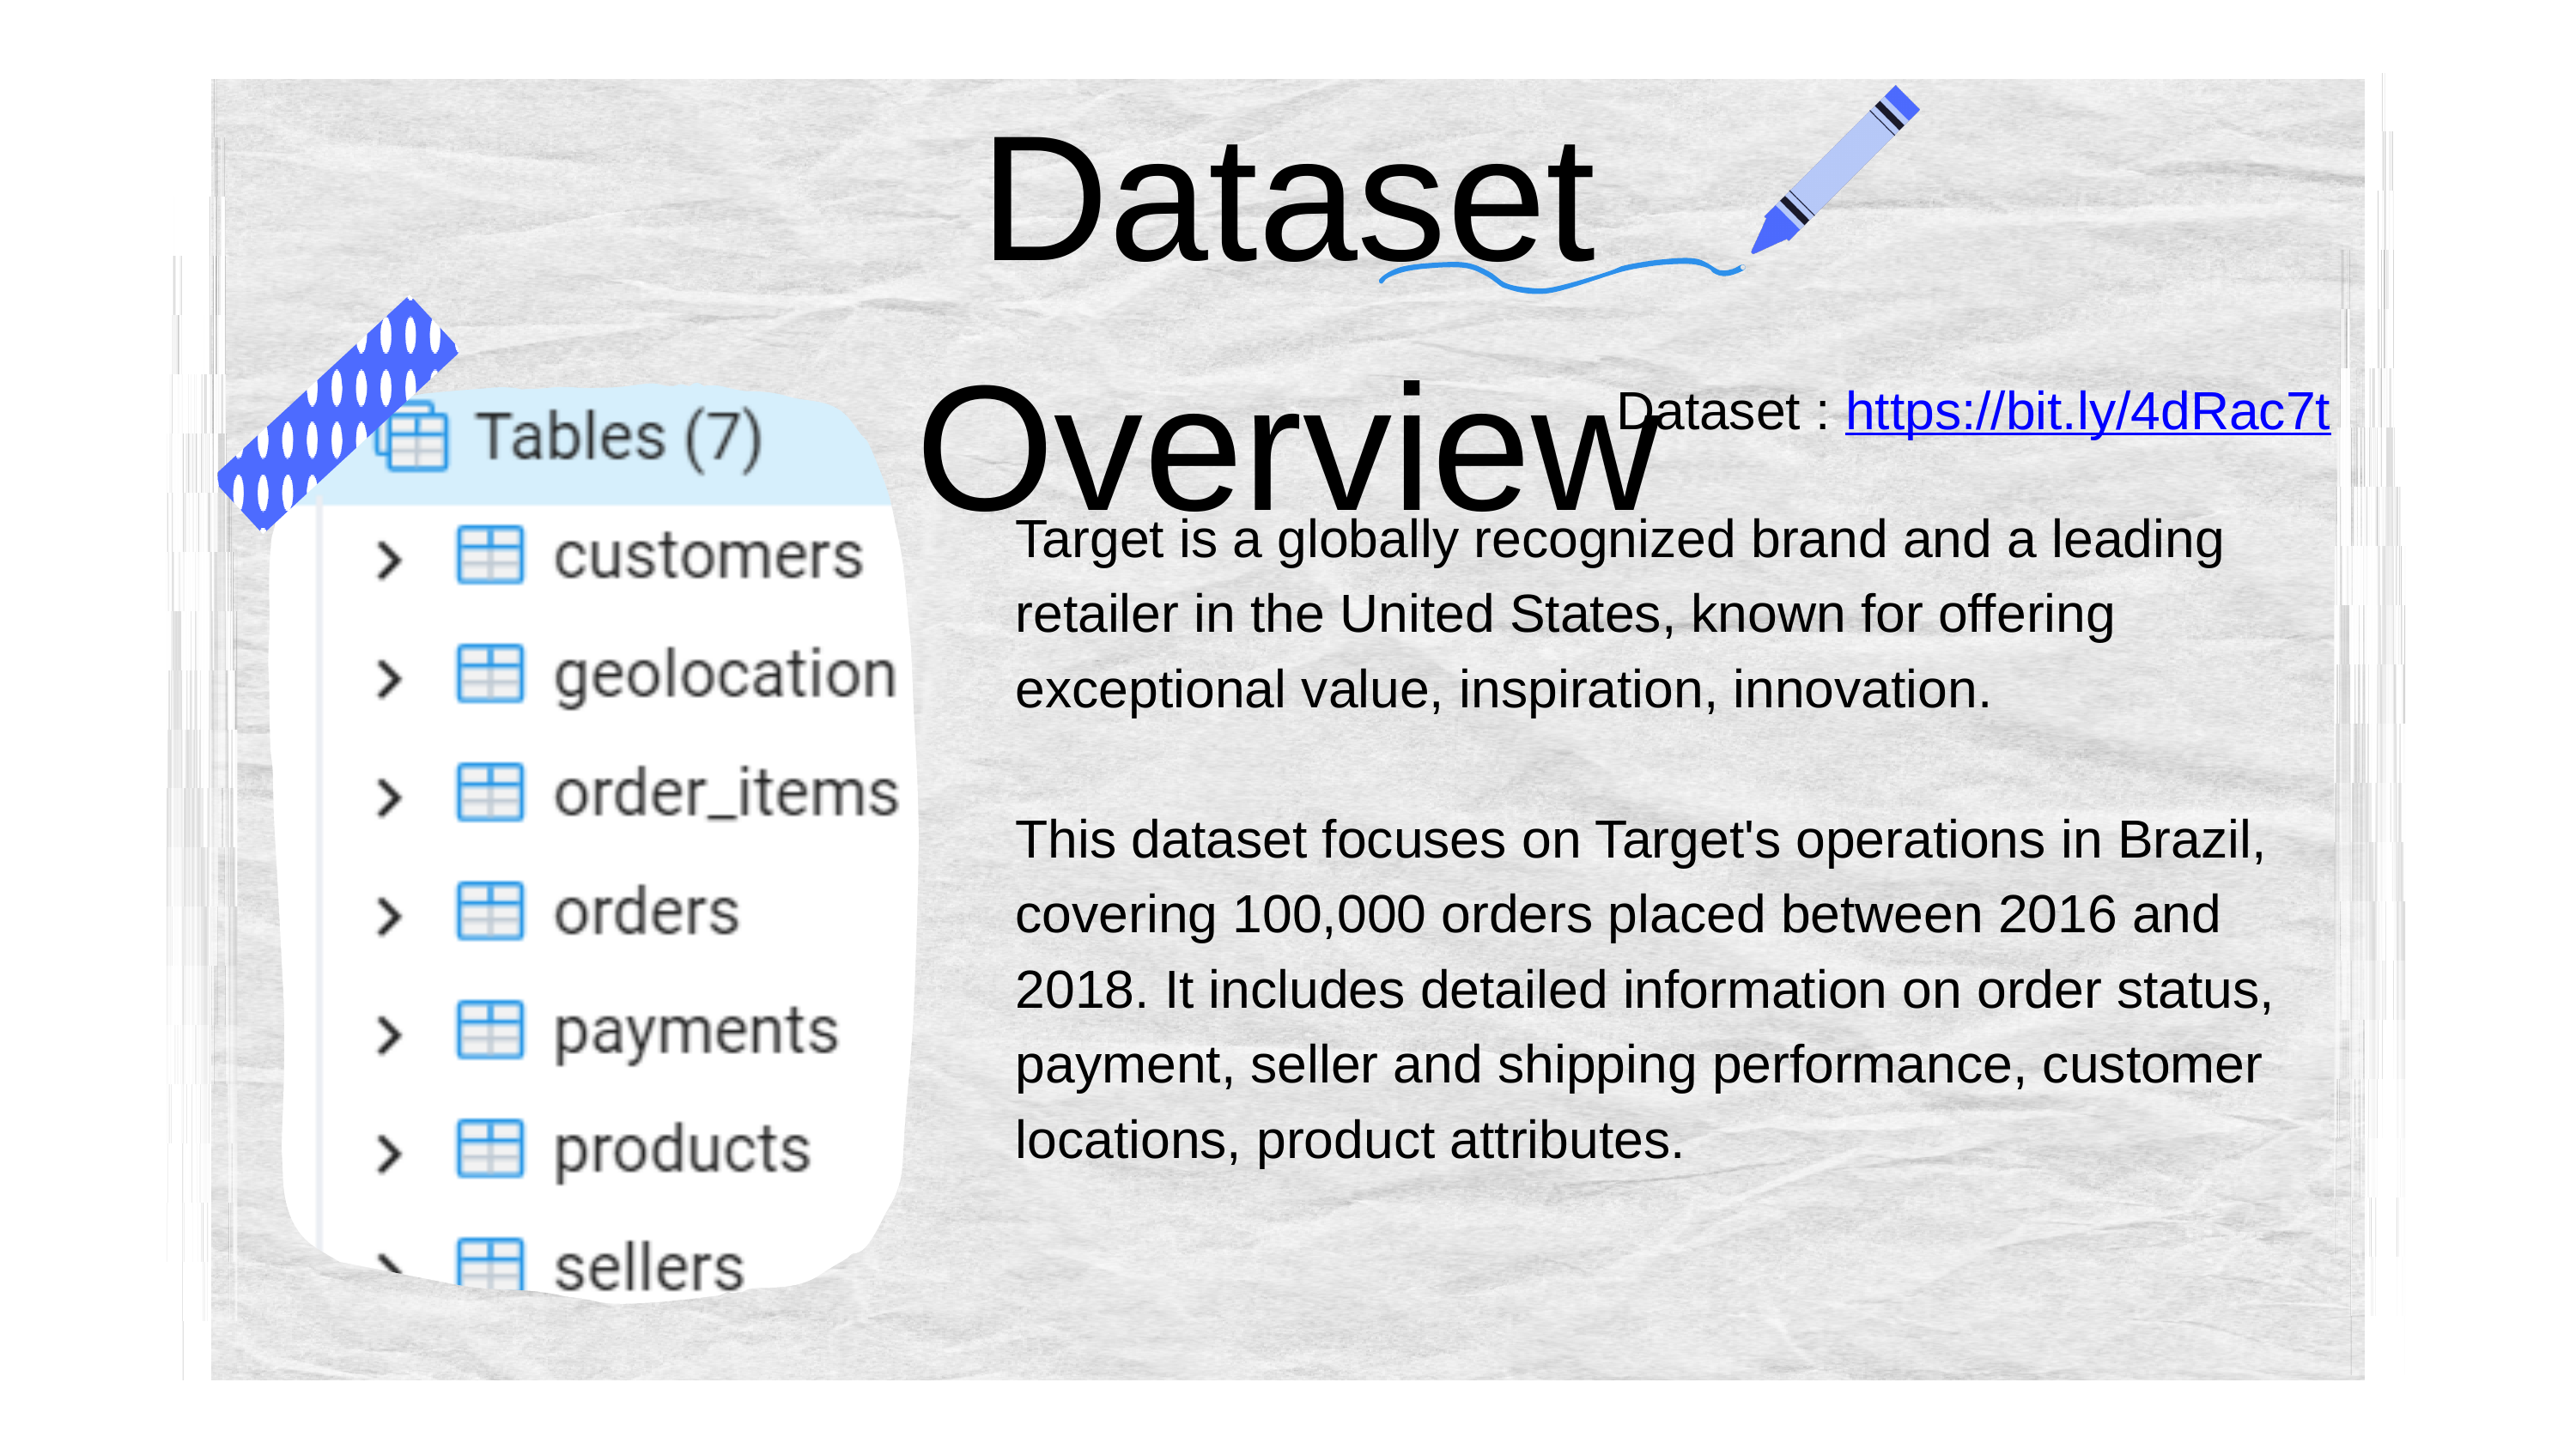

Dataset Overview

Dataset : https://bit.ly/4dRac7t

Target is a globally recognized brand and a leading retailer in the United States, known for offering exceptional value, inspiration, innovation.

This dataset focuses on Target's operations in Brazil, covering 100,000 orders placed between 2016 and 2018. It includes detailed information on order status, payment, seller and shipping performance, customer locations, product attributes.